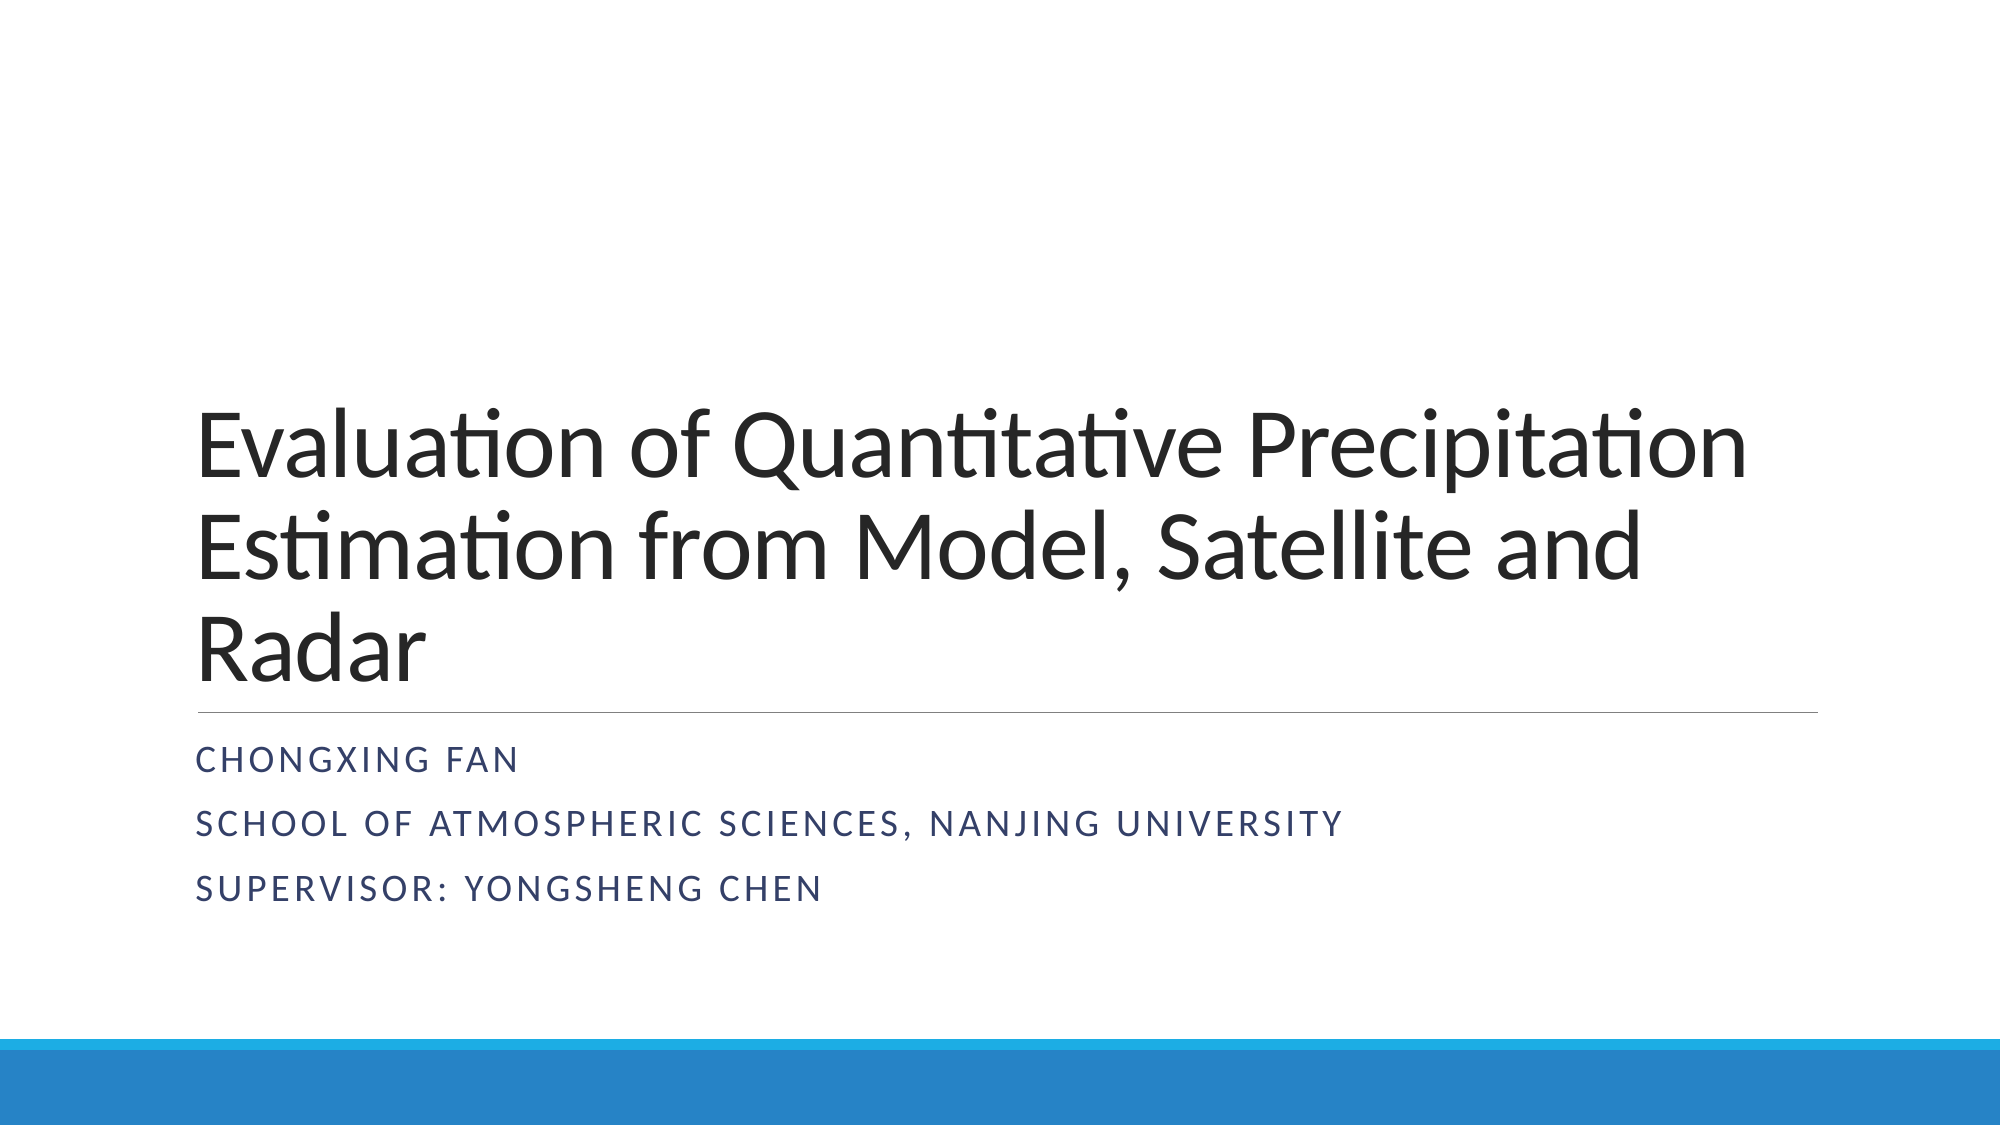

# Evaluation of Quantitative Precipitation Estimation from Model, Satellite and Radar
Chongxing Fan
School of Atmospheric Sciences, Nanjing University
SUPERVISOR: Yongsheng Chen